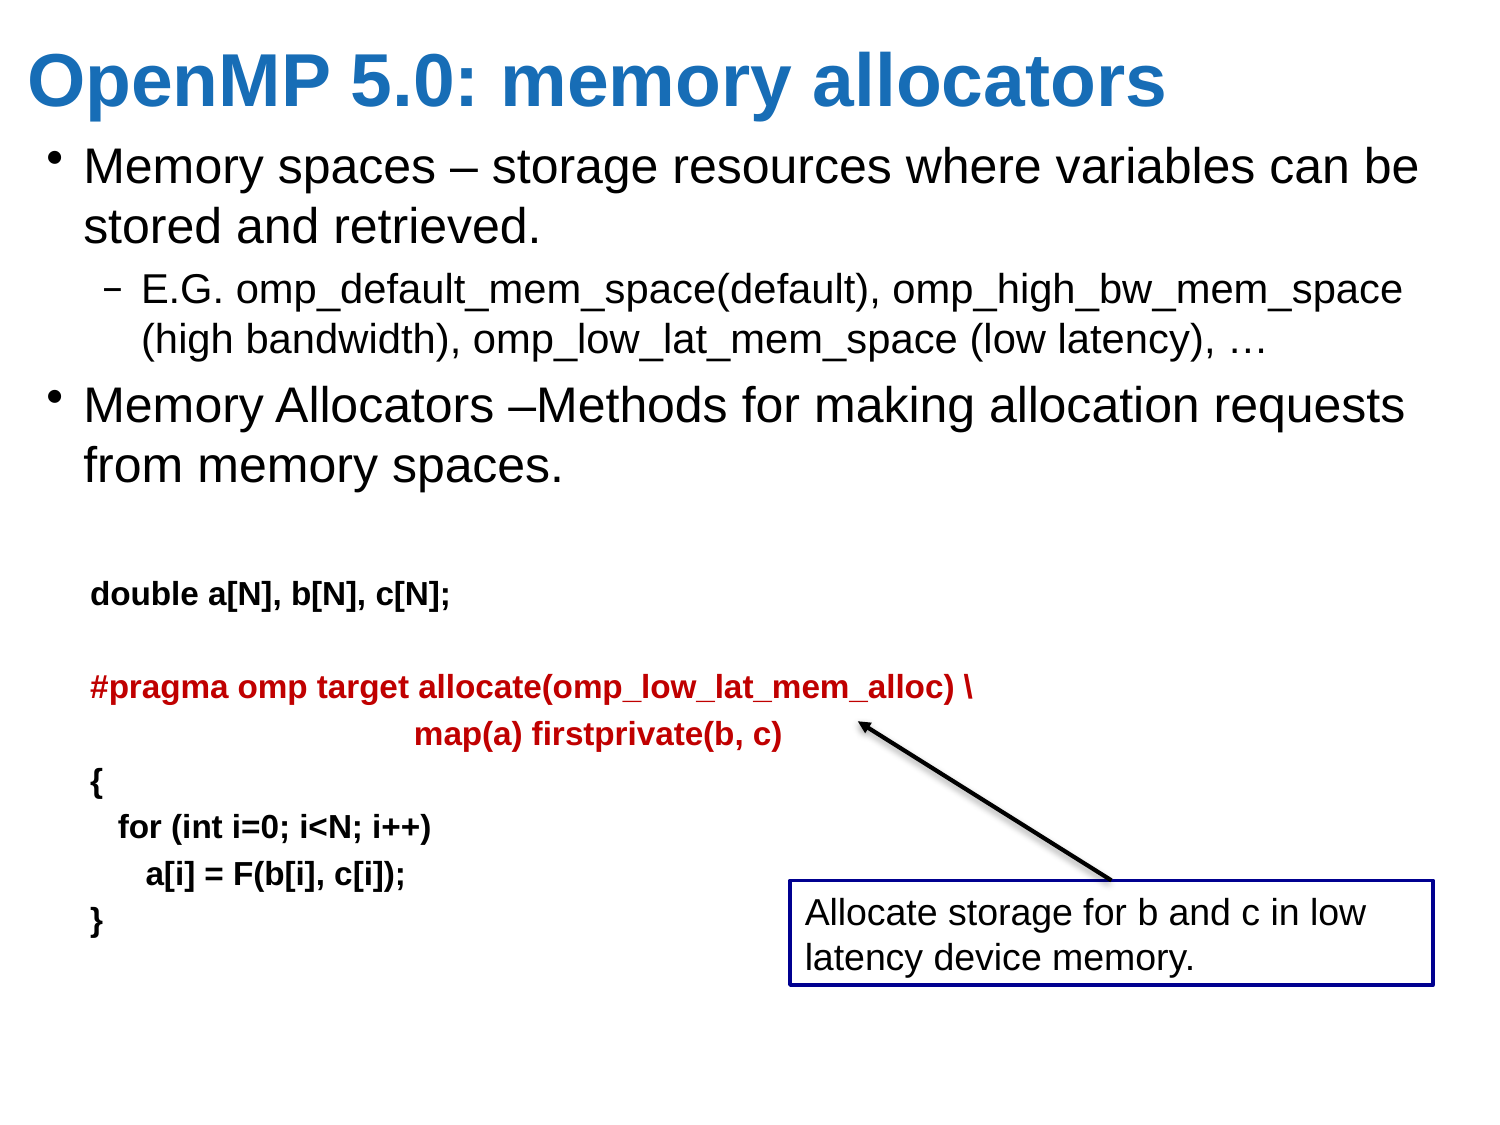

# OpenMP 5.0: memory allocators
Memory spaces – storage resources where variables can be stored and retrieved.
E.G. omp_default_mem_space(default), omp_high_bw_mem_space (high bandwidth), omp_low_lat_mem_space (low latency), …
Memory Allocators –Methods for making allocation requests from memory spaces.
double a[N], b[N], c[N];

#pragma omp target allocate(omp_low_lat_mem_alloc) \
                                   map(a) firstprivate(b, c)
{
   for (int i=0; i<N; i++)
      a[i] = F(b[i], c[i]);
}
Allocate storage for b and c in low latency device memory.